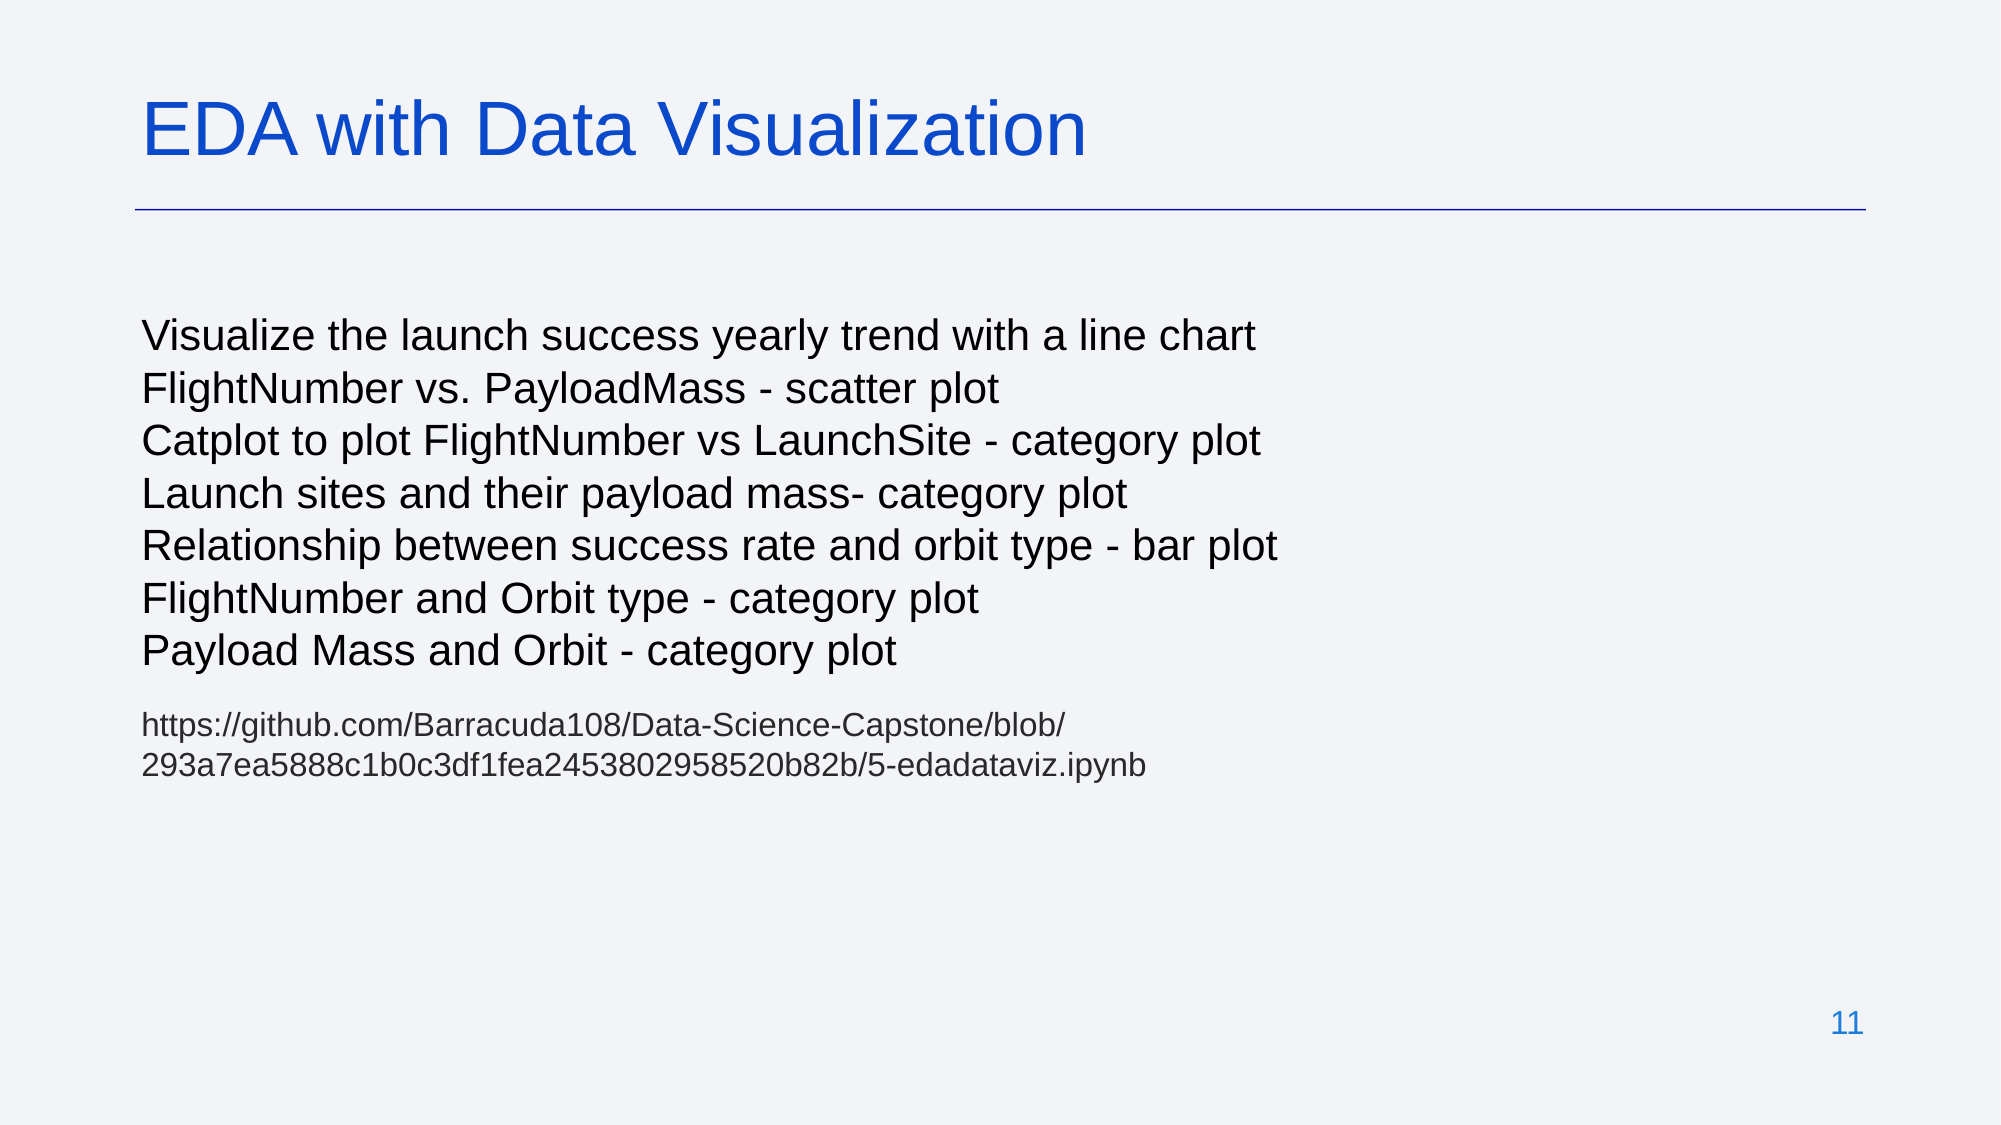

EDA with Data Visualization
Visualize the launch success yearly trend with a line chart
FlightNumber vs. PayloadMass - scatter plot
Catplot to plot FlightNumber vs LaunchSite - category plot
Launch sites and their payload mass- category plot
Relationship between success rate and orbit type - bar plot
FlightNumber and Orbit type - category plot
Payload Mass and Orbit - category plot
https://github.com/Barracuda108/Data-Science-Capstone/blob/293a7ea5888c1b0c3df1fea2453802958520b82b/5-edadataviz.ipynb

11